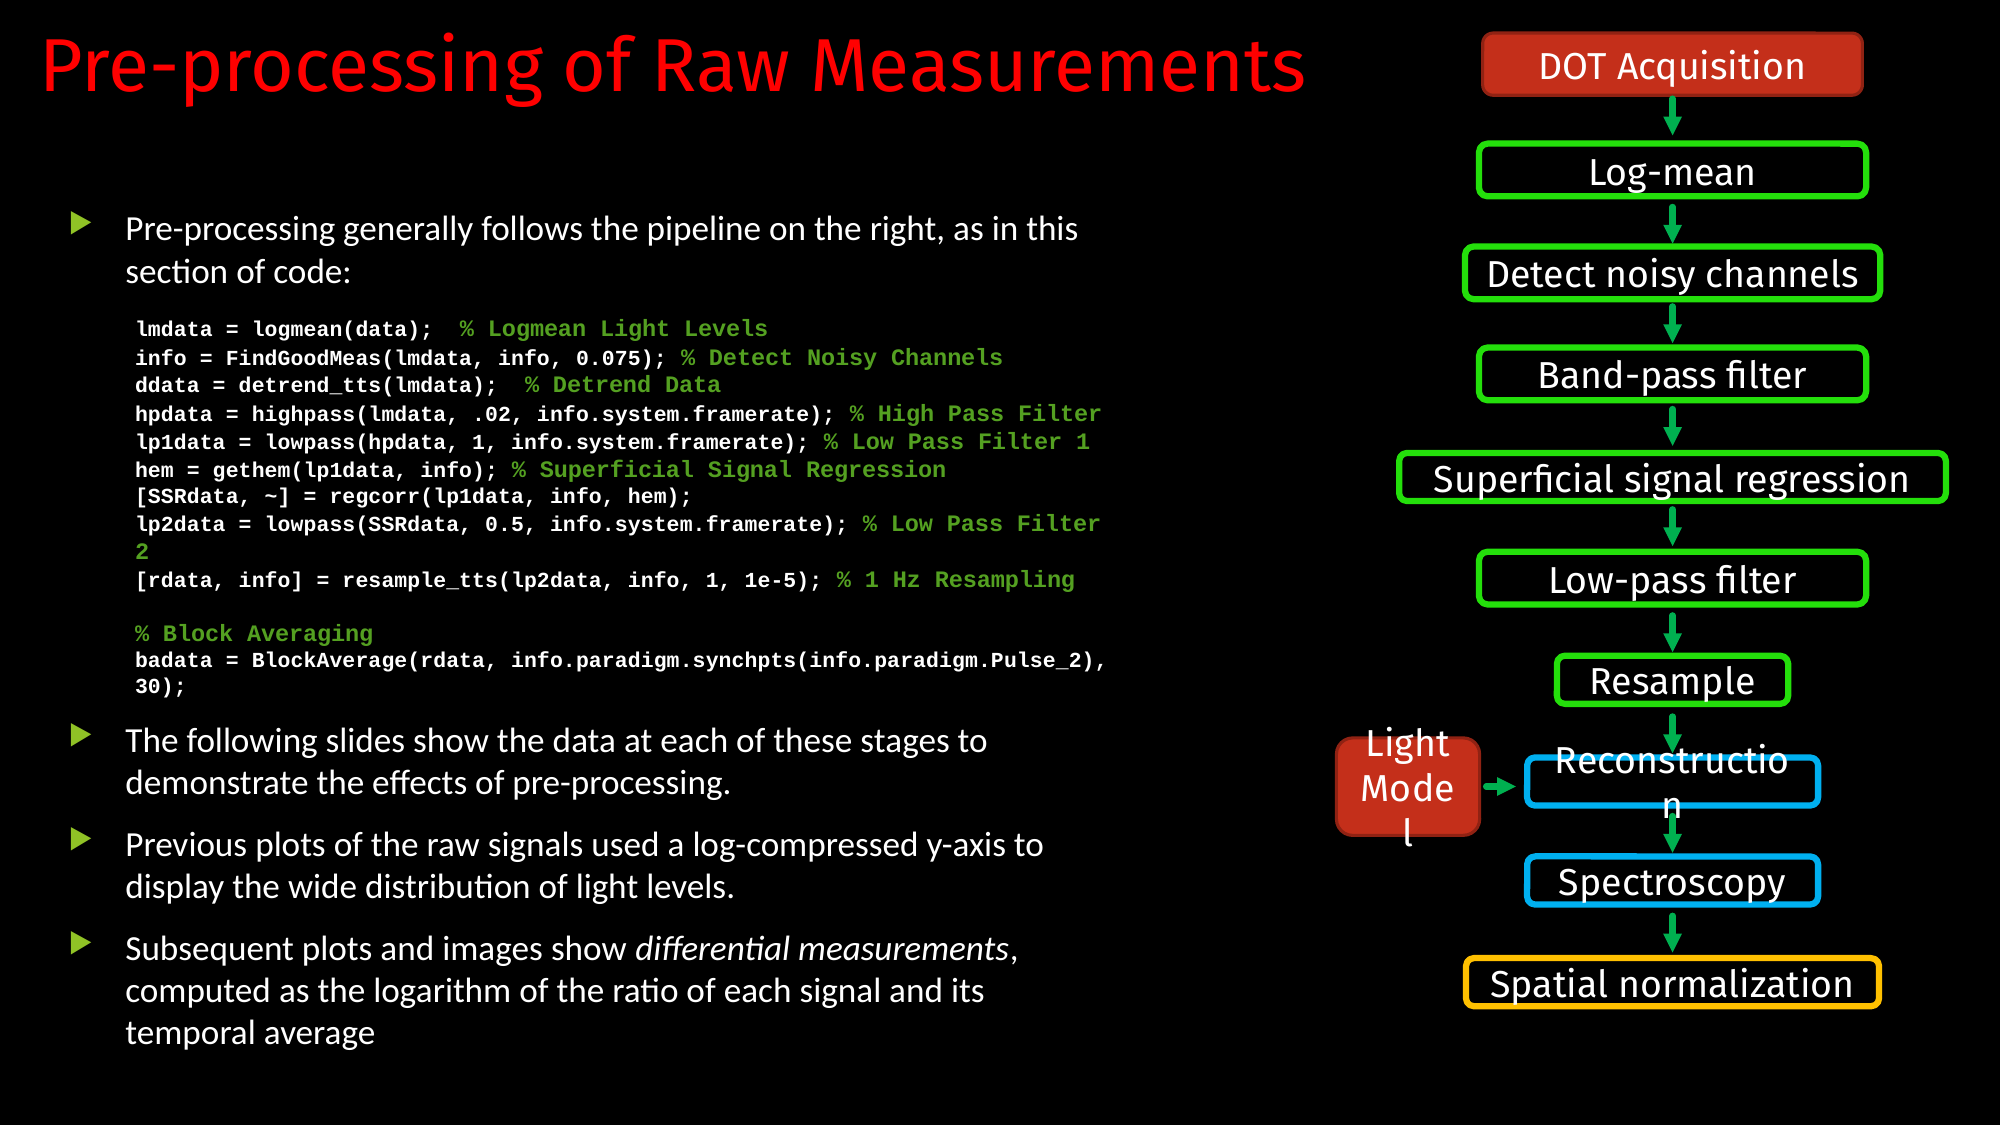

# Pre-processing of Raw Measurements
DOT Acquisition
Log-mean
Pre-processing generally follows the pipeline on the right, as in this section of code:

lmdata = logmean(data);  % Logmean Light Levels
info = FindGoodMeas(lmdata, info, 0.075); % Detect Noisy Channels
ddata = detrend_tts(lmdata);  % Detrend Data
hpdata = highpass(lmdata, .02, info.system.framerate); % High Pass Filter
lp1data = lowpass(hpdata, 1, info.system.framerate); % Low Pass Filter 1
hem = gethem(lp1data, info); % Superficial Signal Regression
[SSRdata, ~] = regcorr(lp1data, info, hem);
lp2data = lowpass(SSRdata, 0.5, info.system.framerate); % Low Pass Filter 2
[rdata, info] = resample_tts(lp2data, info, 1, 1e-5); % 1 Hz Resampling

% Block Averaging
badata = BlockAverage(rdata, info.paradigm.synchpts(info.paradigm.Pulse_2), 30);
The following slides show the data at each of these stages to demonstrate the effects of pre-processing.
Previous plots of the raw signals used a log-compressed y-axis to display the wide distribution of light levels.
Subsequent plots and images show differential measurements, computed as the logarithm of the ratio of each signal and its temporal average
Detect noisy channels
Band-pass filter
Superficial signal regression
Low-pass filter
Resample
Light
Model
Reconstruction
Spectroscopy
Spatial normalization